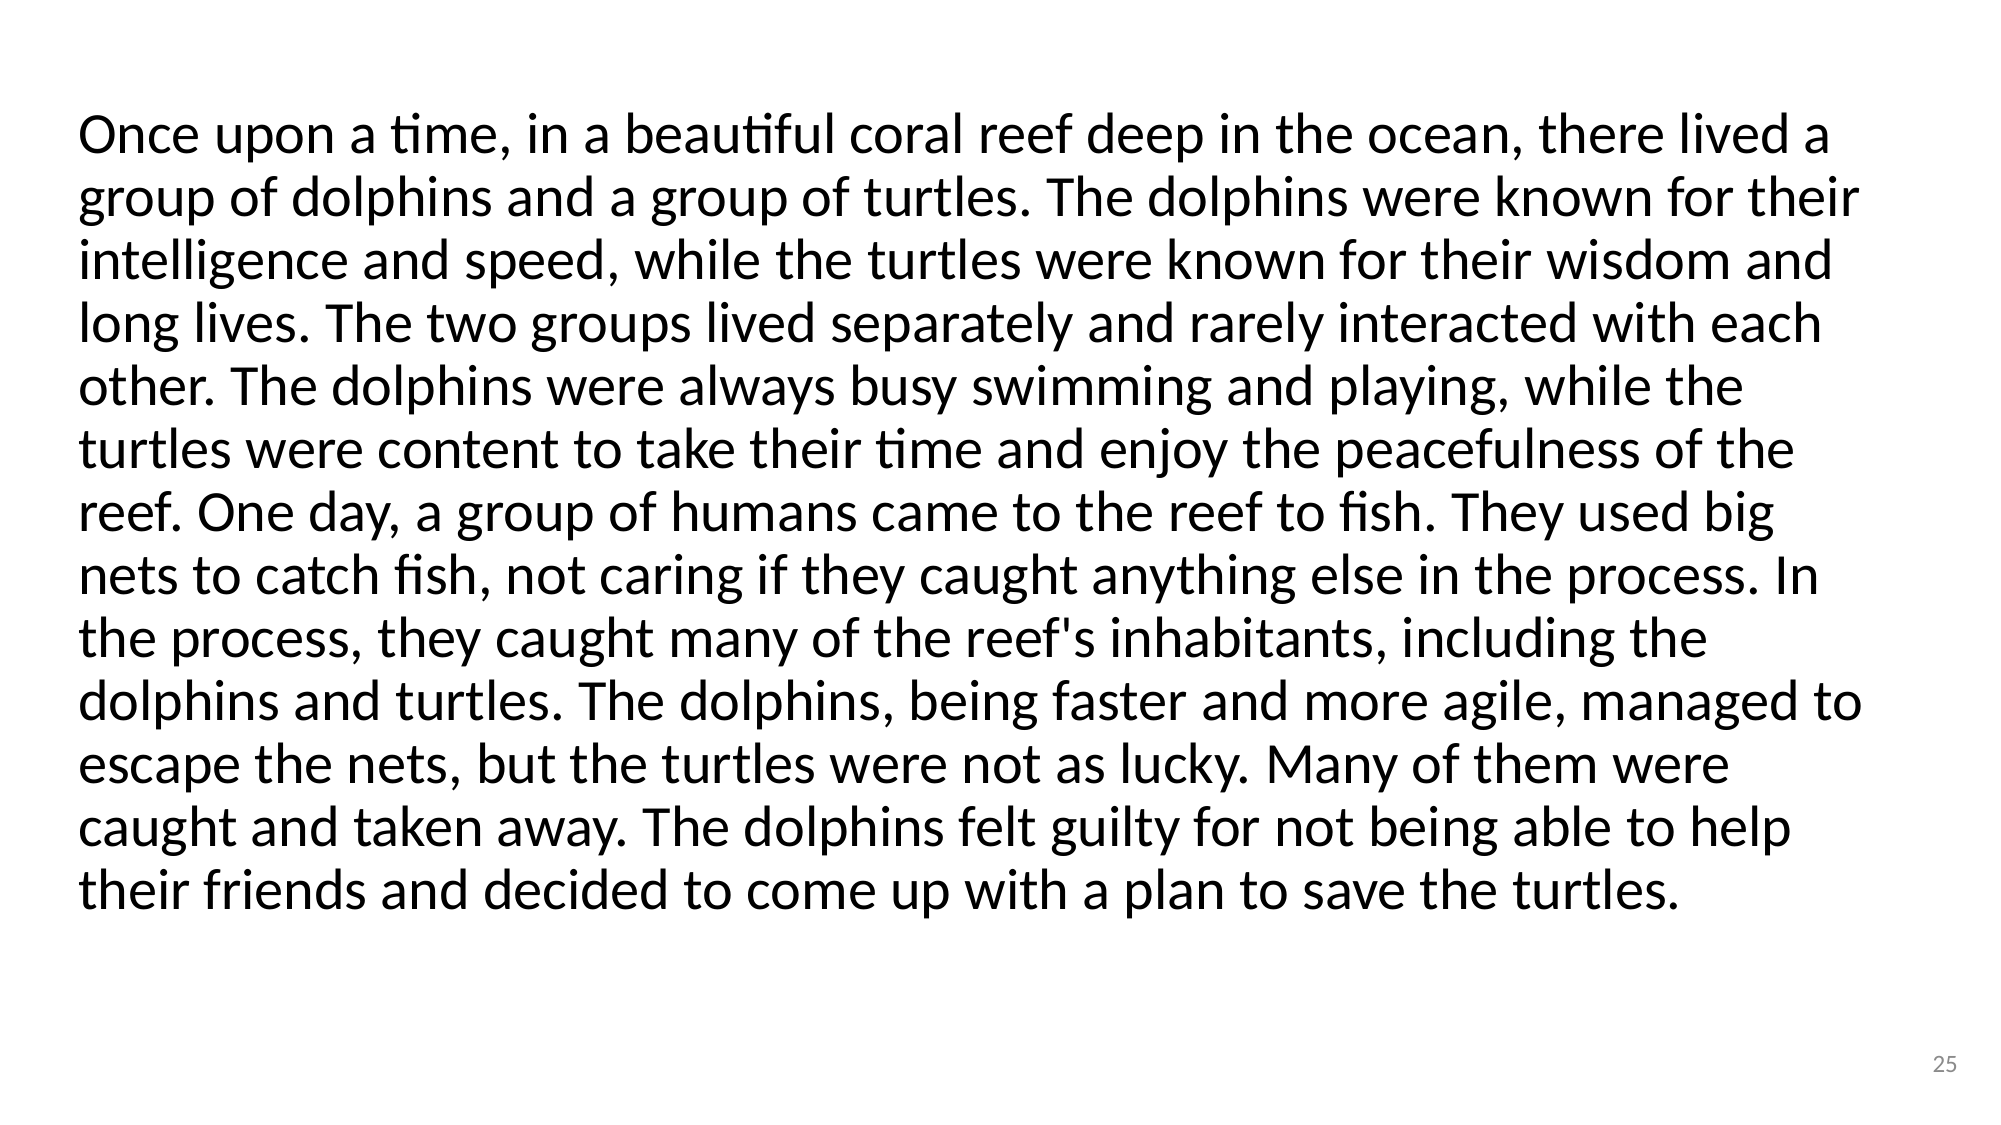

Once upon a time, in a beautiful coral reef deep in the ocean, there lived a group of dolphins and a group of turtles. The dolphins were known for their intelligence and speed, while the turtles were known for their wisdom and long lives. The two groups lived separately and rarely interacted with each other. The dolphins were always busy swimming and playing, while the turtles were content to take their time and enjoy the peacefulness of the reef. One day, a group of humans came to the reef to fish. They used big nets to catch fish, not caring if they caught anything else in the process. In the process, they caught many of the reef's inhabitants, including the dolphins and turtles. The dolphins, being faster and more agile, managed to escape the nets, but the turtles were not as lucky. Many of them were caught and taken away. The dolphins felt guilty for not being able to help their friends and decided to come up with a plan to save the turtles.
25